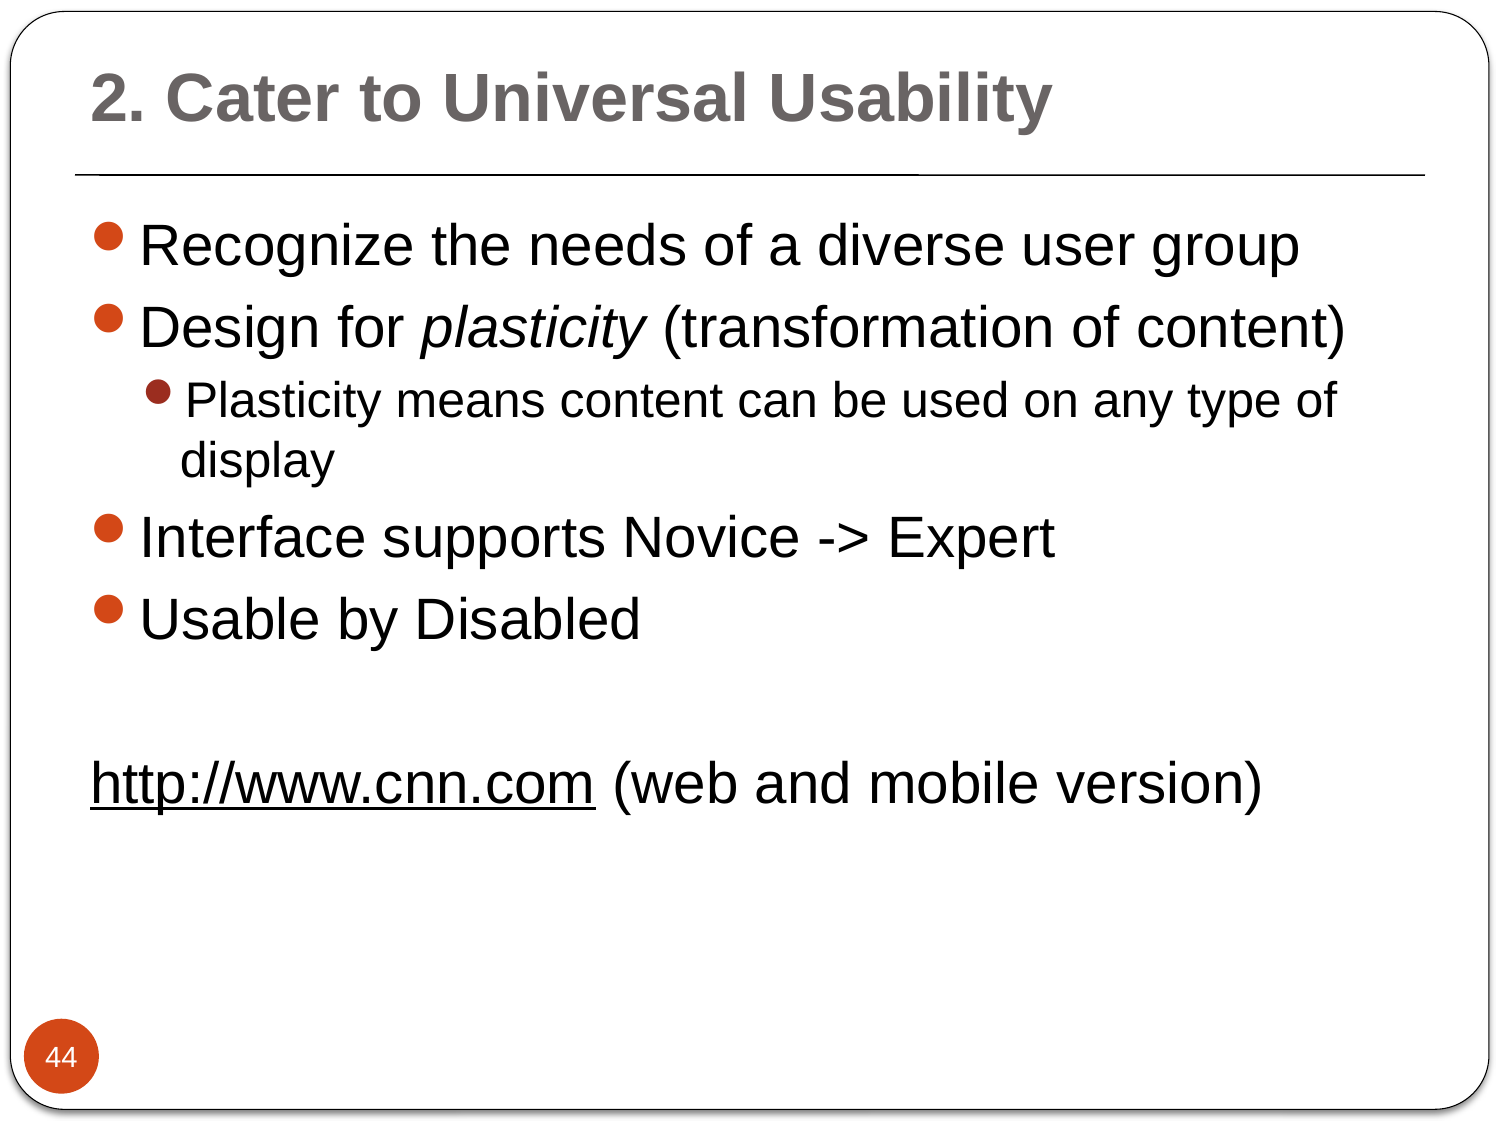

# 2. Cater to Universal Usability
Recognize the needs of a diverse user group
Design for plasticity (transformation of content)
Plasticity means content can be used on any type of display
Interface supports Novice -> Expert
Usable by Disabled

http://www.cnn.com (web and mobile version)

44